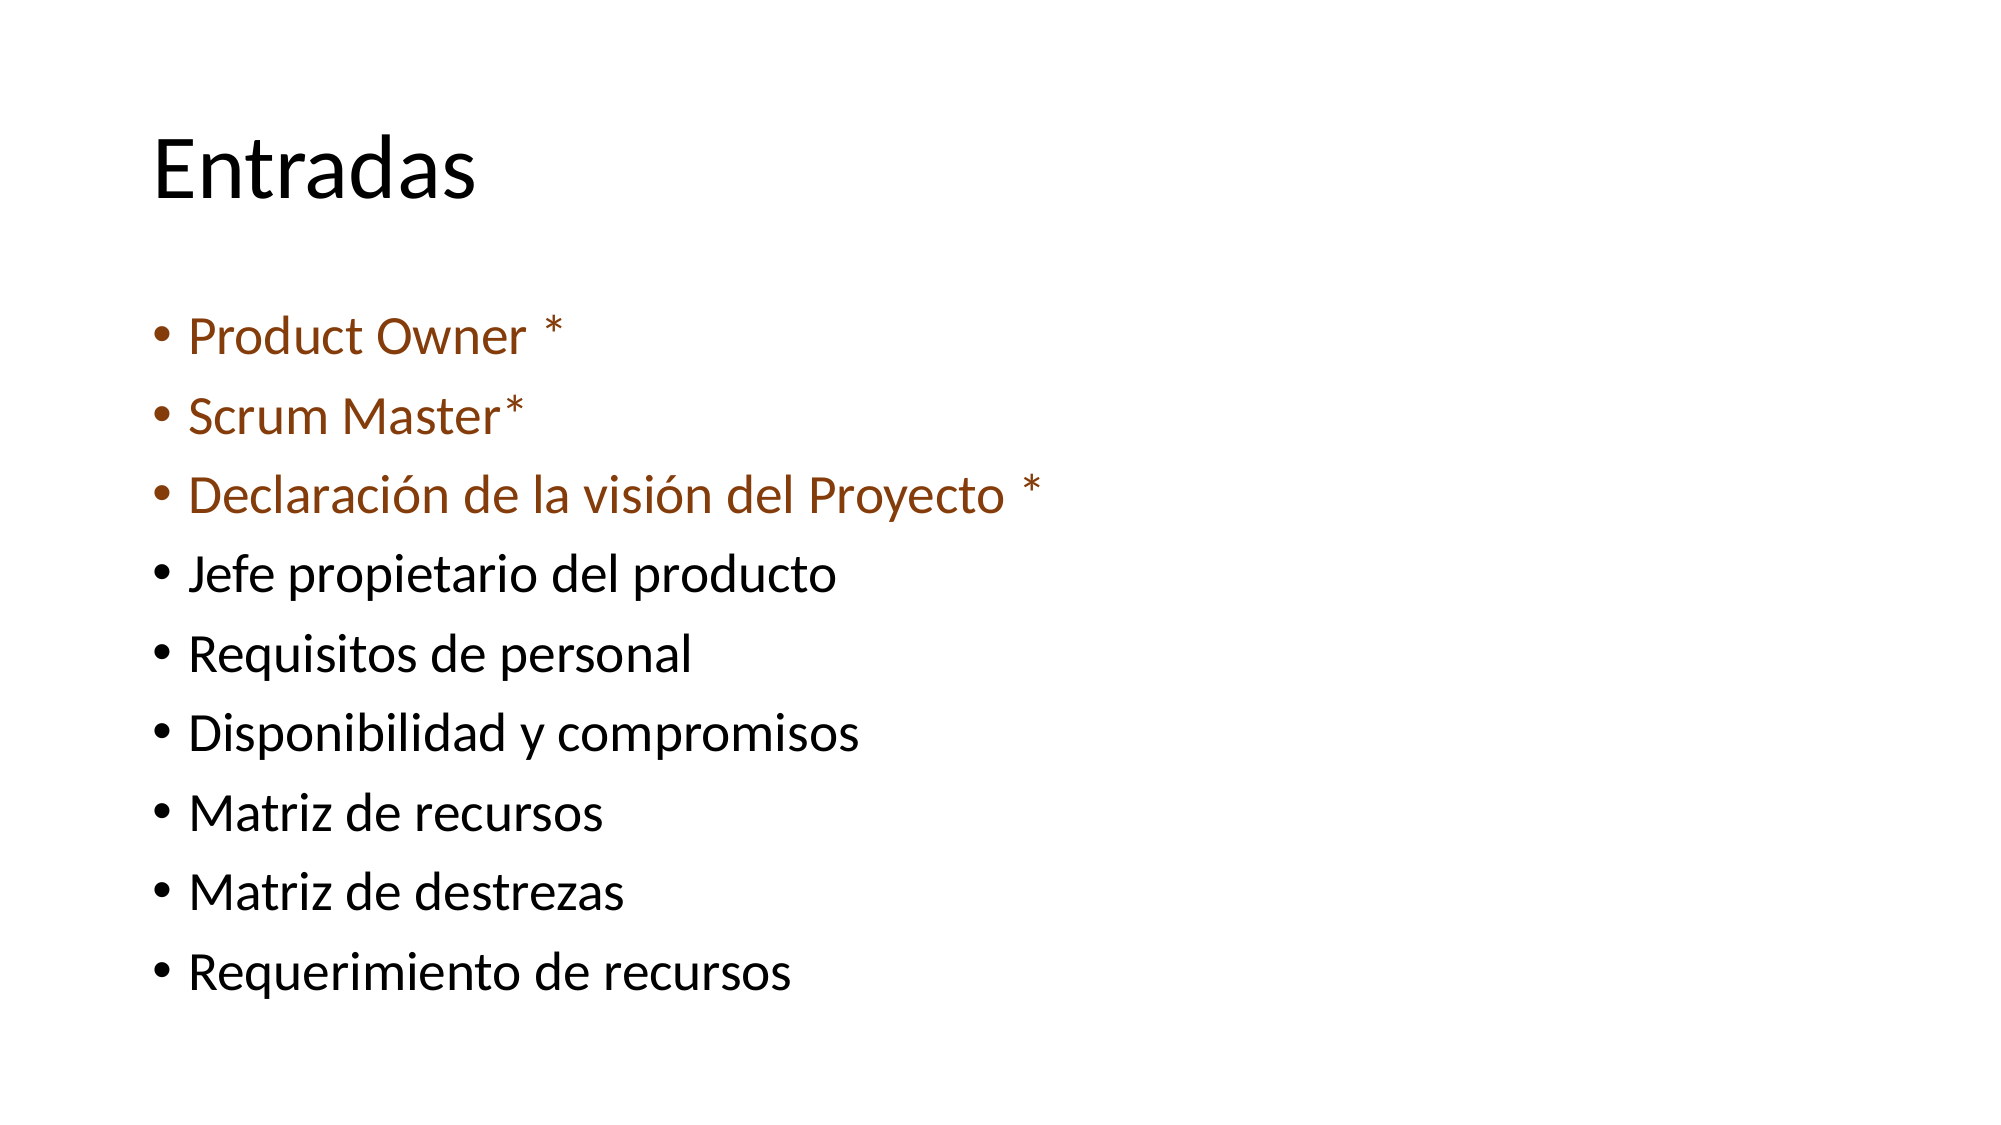

# Entradas
Product Owner *
Scrum Master*
Declaración de la visión del Proyecto *
Jefe propietario del producto
Requisitos de personal
Disponibilidad y compromisos
Matriz de recursos
Matriz de destrezas
Requerimiento de recursos